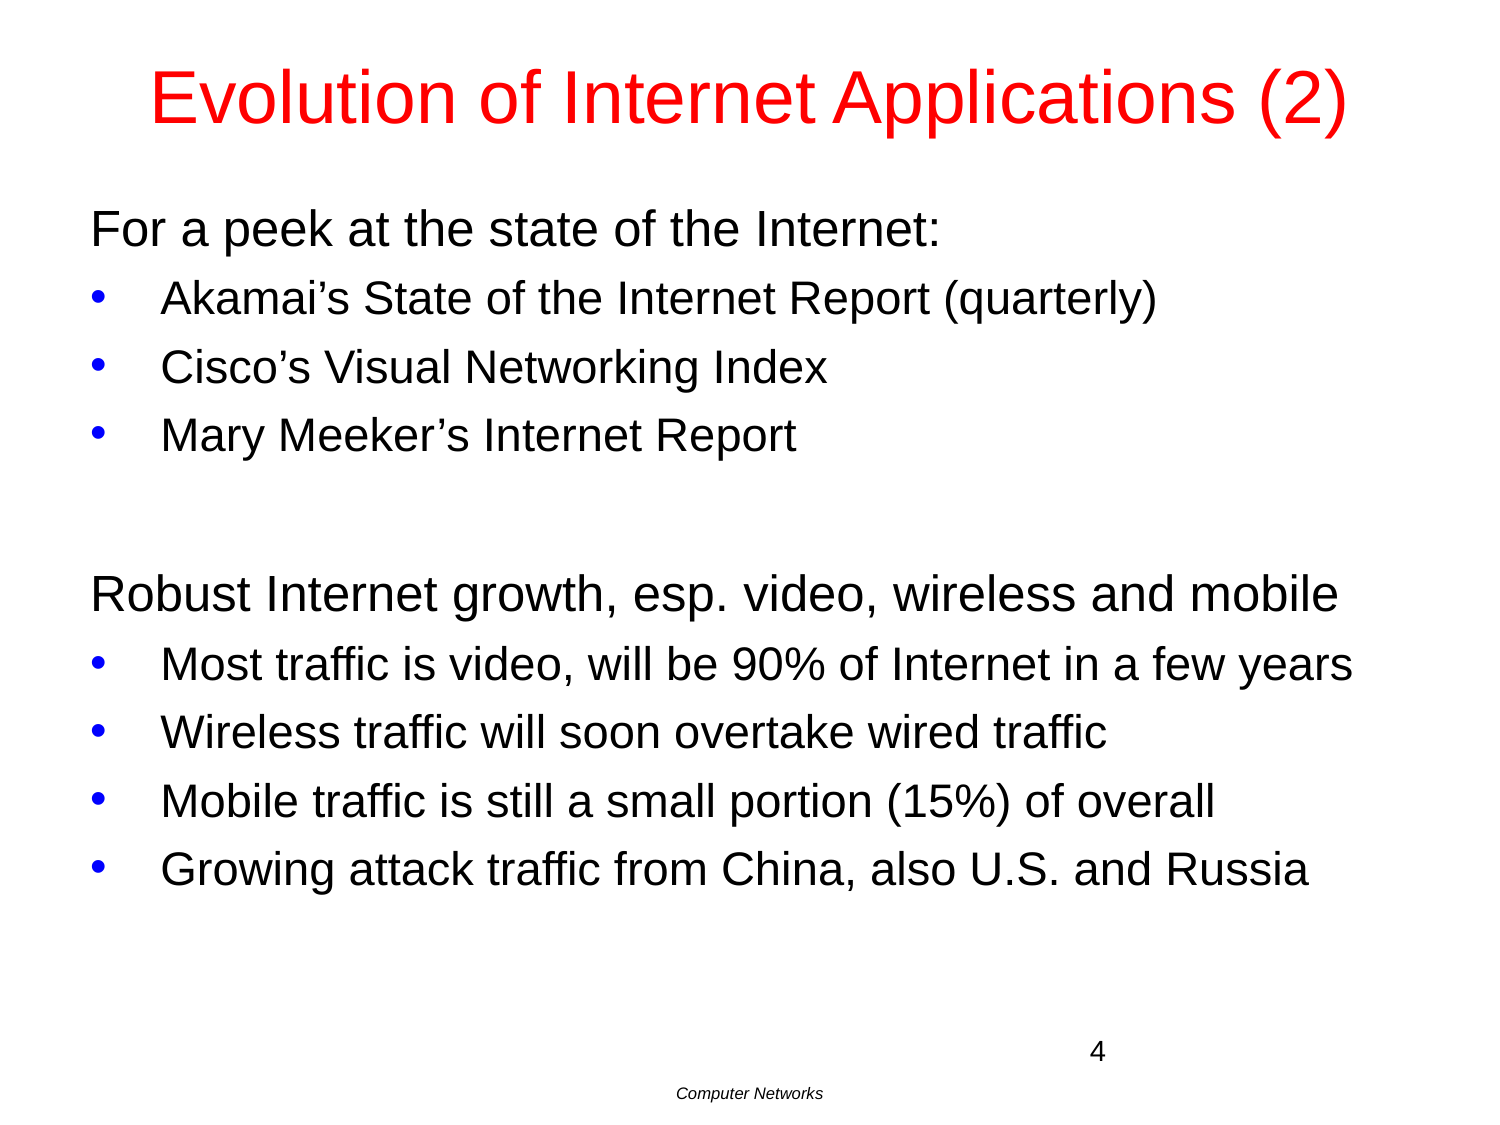

# Evolution of Internet Applications (2)
For a peek at the state of the Internet:
Akamai’s State of the Internet Report (quarterly)
Cisco’s Visual Networking Index
Mary Meeker’s Internet Report

Robust Internet growth, esp. video, wireless and mobile
Most traffic is video, will be 90% of Internet in a few years
Wireless traffic will soon overtake wired traffic
Mobile traffic is still a small portion (15%) of overall
Growing attack traffic from China, also U.S. and Russia

4
Computer Networks